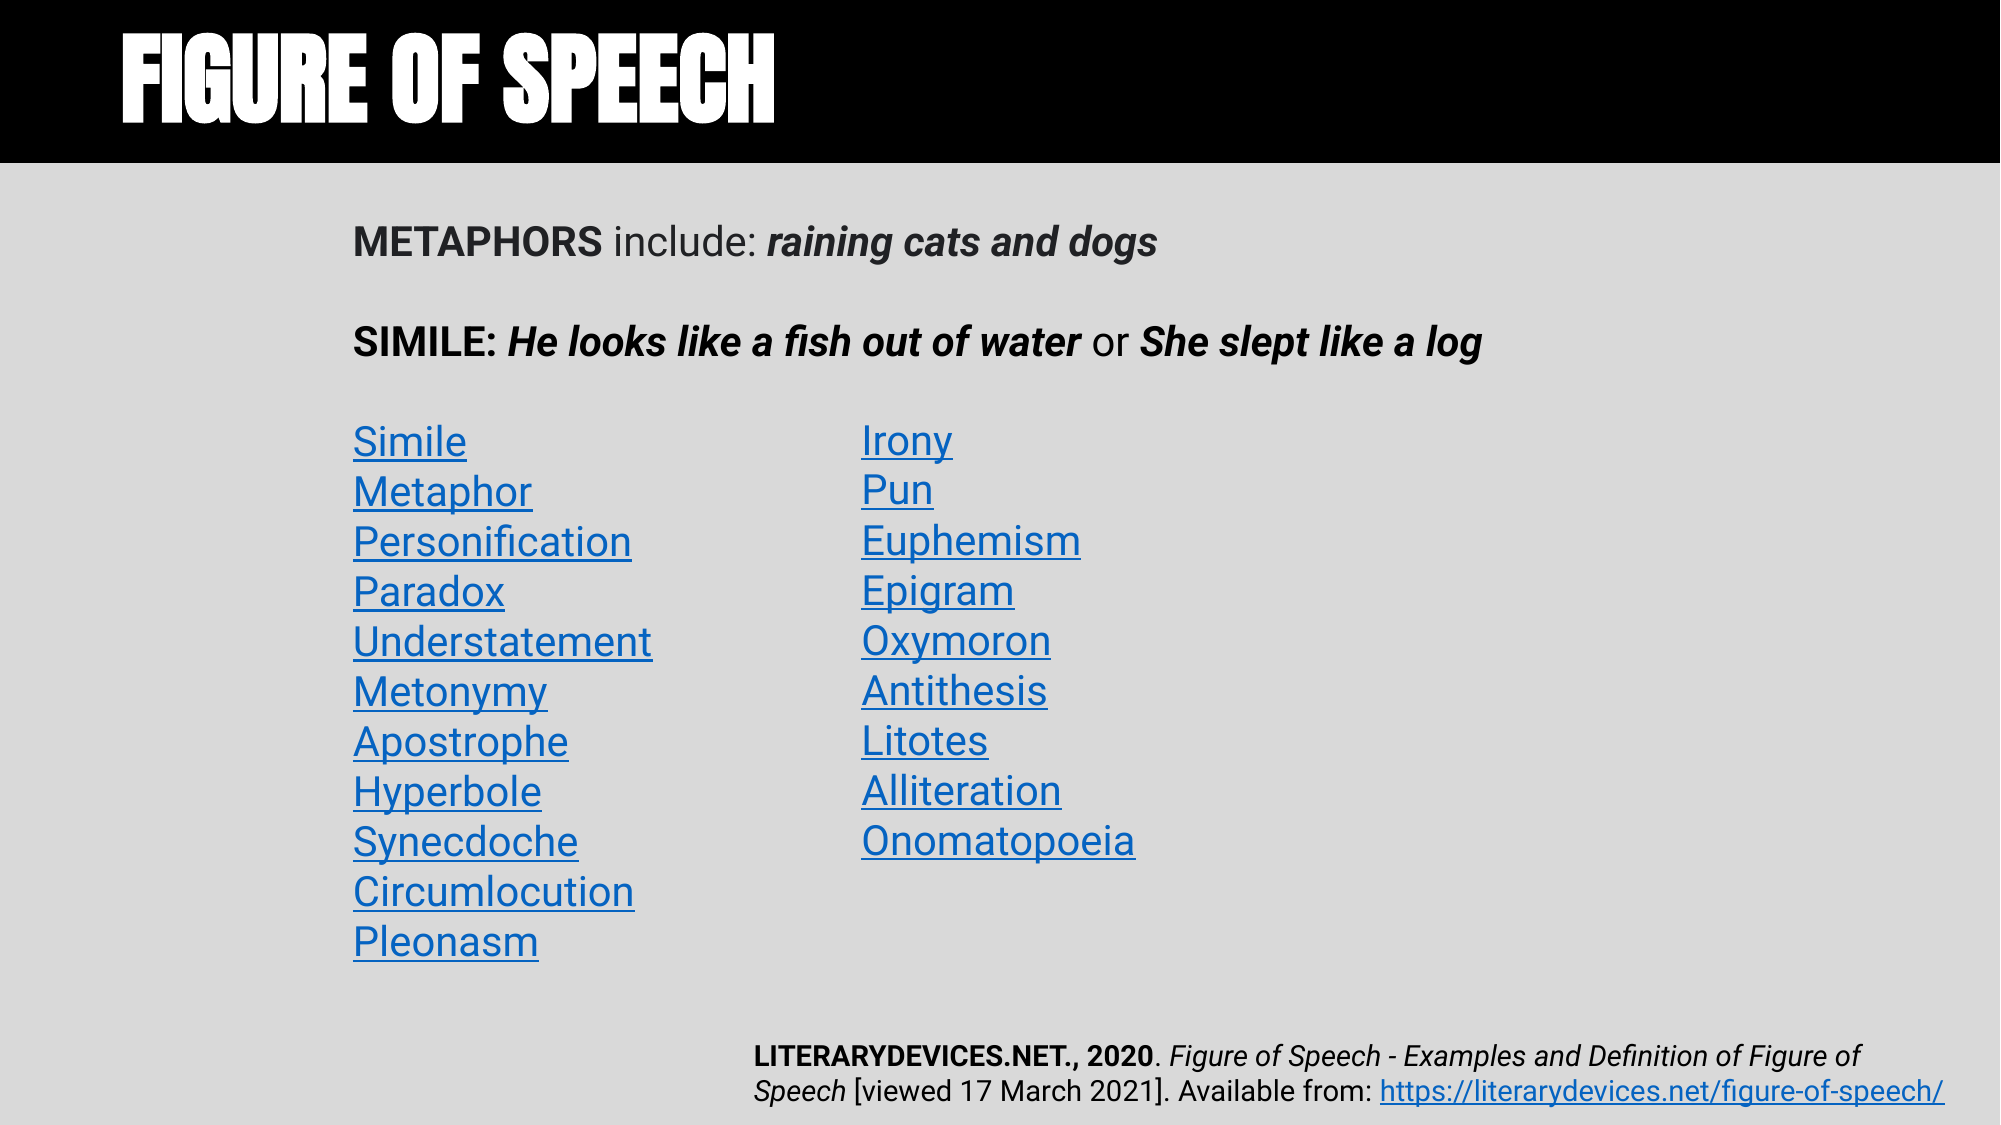

FIGURE OF SPEECH
METAPHORS include: raining cats and dogs

SIMILE: He looks like a fish out of water or She slept like a log

Simile
Metaphor
Personification
Paradox
Understatement
Metonymy
Apostrophe
Hyperbole
Synecdoche
Circumlocution
Pleonasm

Irony
Pun
Euphemism
Epigram
Oxymoron
Antithesis
Litotes
Alliteration
Onomatopoeia
LITERARYDEVICES.NET., 2020. Figure of Speech - Examples and Definition of Figure of Speech [viewed 17 March 2021]. Available from: https://literarydevices.net/figure-of-speech/
‌